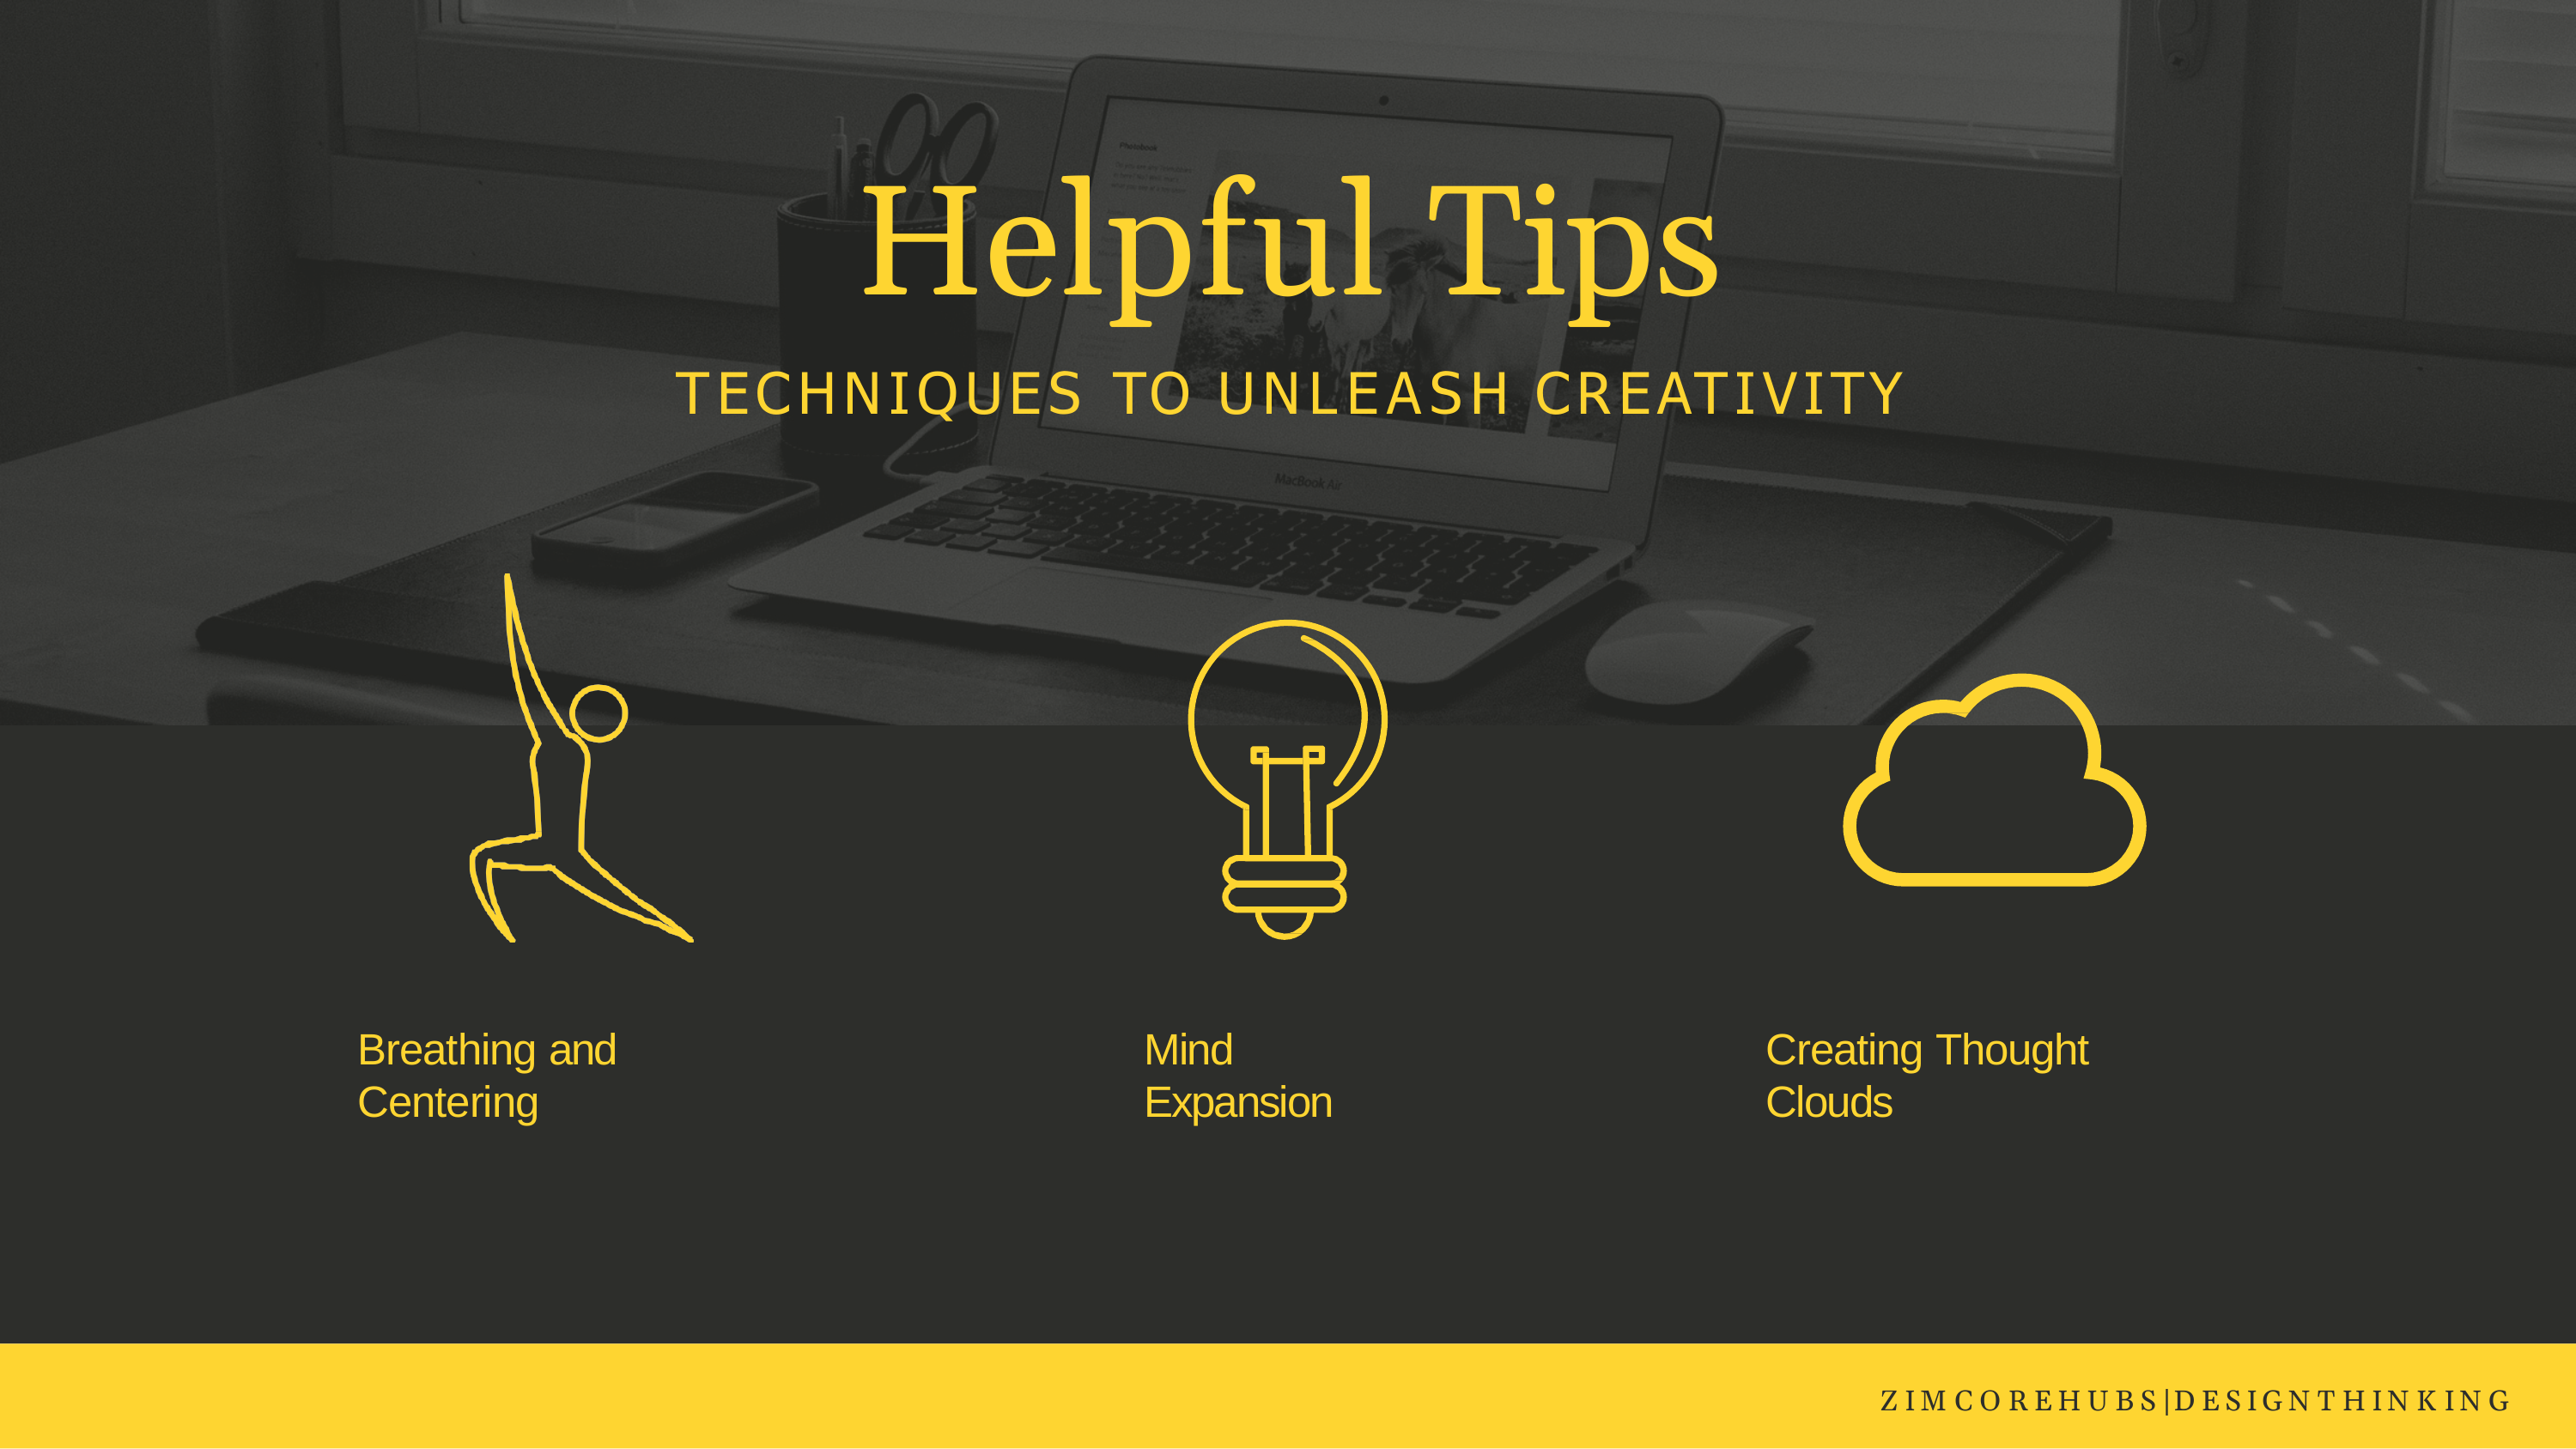

# Helpful Tips
TECHNIQUES TO UNLEASH CREATIVITY

Breathing and Centering
Mind Expansion
Creating Thought Clouds

Z I M C O R E H U B S | D E S I G N T H I N K I N G